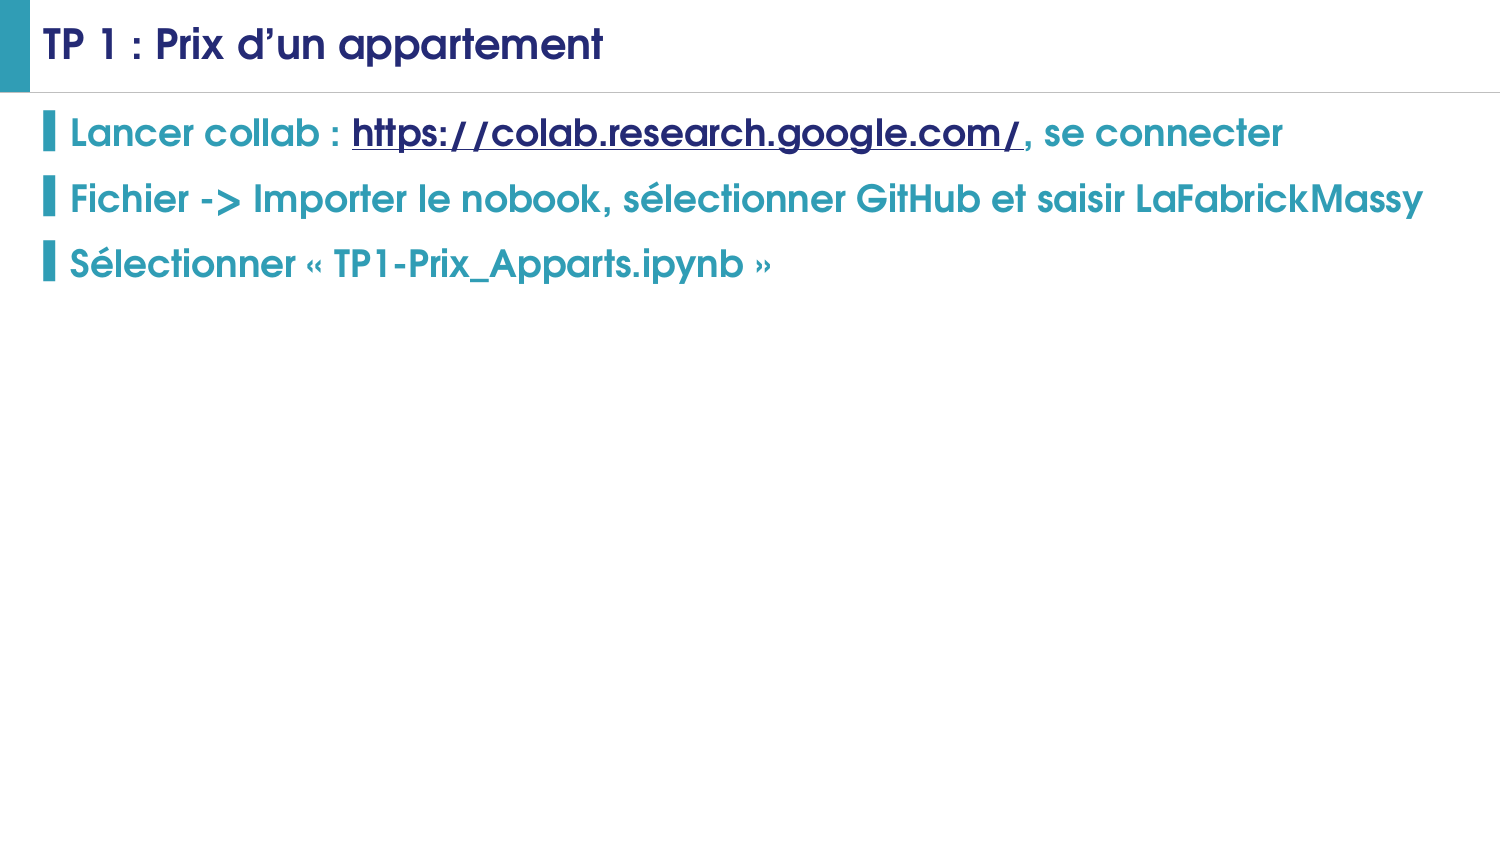

# TP 1 : Prix d’un appartement
Lancer collab : https://colab.research.google.com/, se connecter
Fichier -> Importer le nobook, sélectionner GitHub et saisir LaFabrickMassy
Sélectionner « TP1-Prix_Apparts.ipynb »